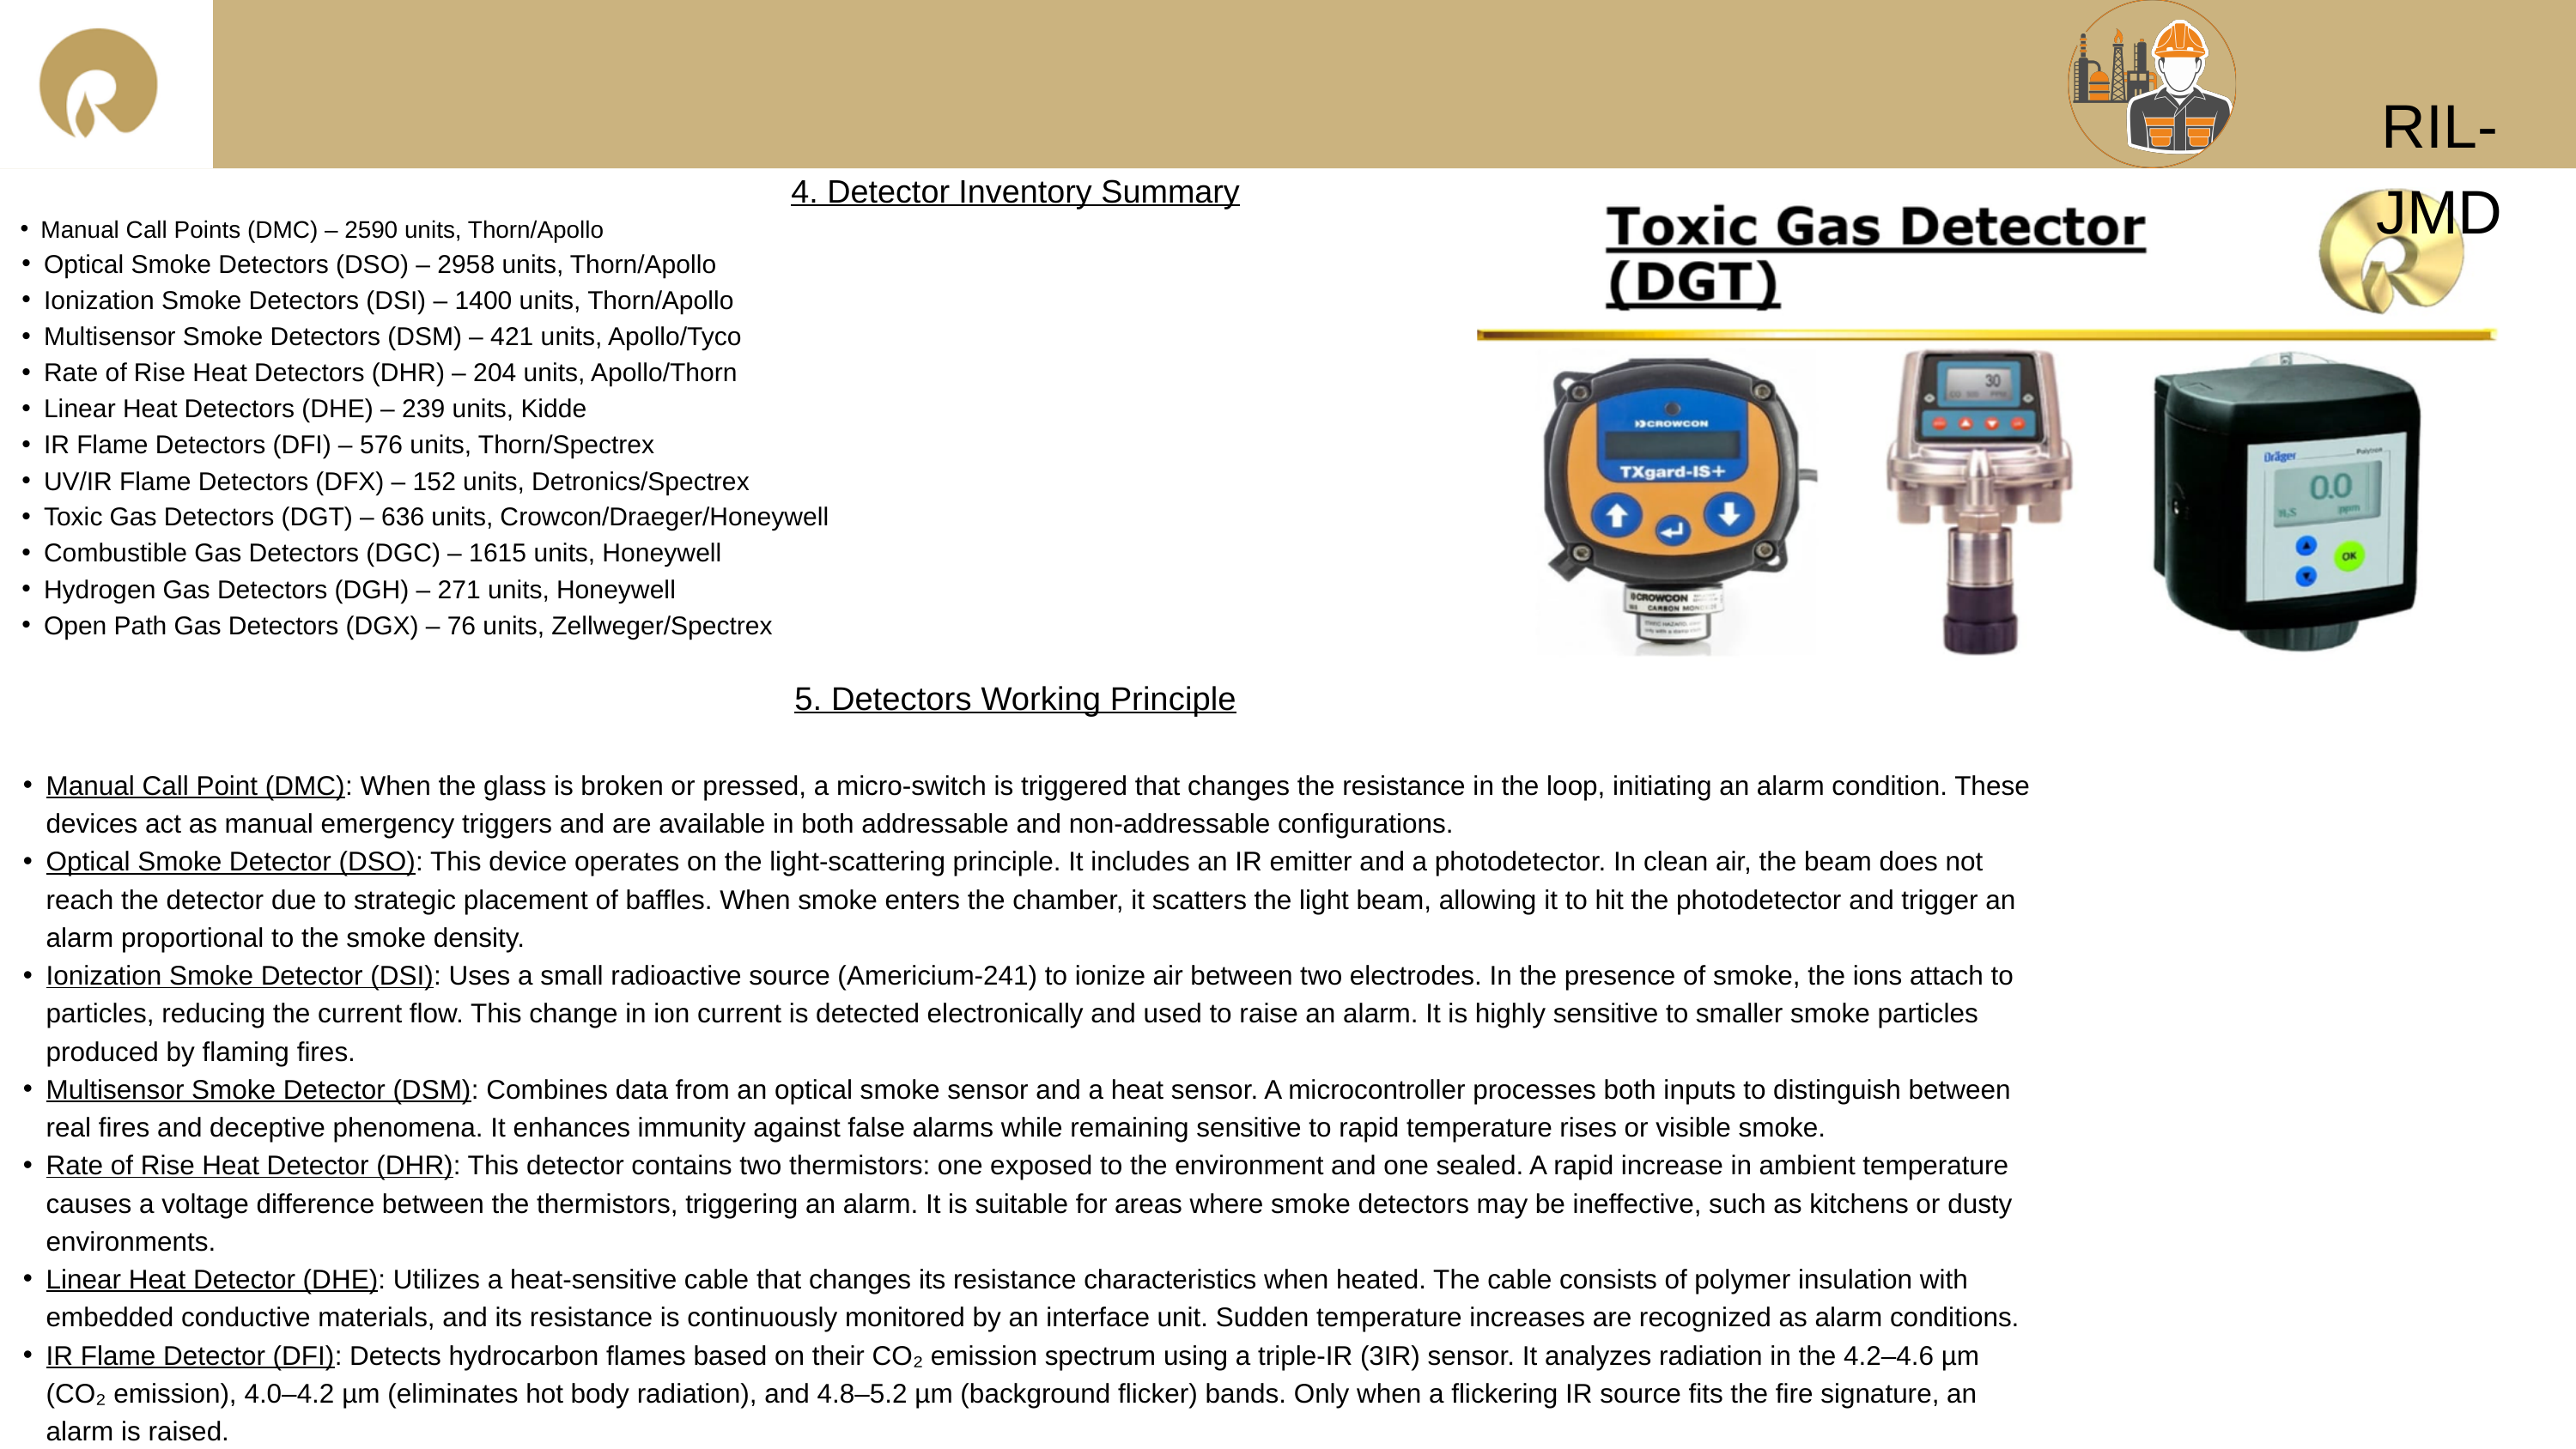

RIL-JMD
4. Detector Inventory Summary
Manual Call Points (DMC) – 2590 units, Thorn/Apollo
Optical Smoke Detectors (DSO) – 2958 units, Thorn/Apollo
Ionization Smoke Detectors (DSI) – 1400 units, Thorn/Apollo
Multisensor Smoke Detectors (DSM) – 421 units, Apollo/Tyco
Rate of Rise Heat Detectors (DHR) – 204 units, Apollo/Thorn
Linear Heat Detectors (DHE) – 239 units, Kidde
IR Flame Detectors (DFI) – 576 units, Thorn/Spectrex
UV/IR Flame Detectors (DFX) – 152 units, Detronics/Spectrex
Toxic Gas Detectors (DGT) – 636 units, Crowcon/Draeger/Honeywell
Combustible Gas Detectors (DGC) – 1615 units, Honeywell
Hydrogen Gas Detectors (DGH) – 271 units, Honeywell
Open Path Gas Detectors (DGX) – 76 units, Zellweger/Spectrex

5. Detectors Working Principle

Manual Call Point (DMC): When the glass is broken or pressed, a micro-switch is triggered that changes the resistance in the loop, initiating an alarm condition. These devices act as manual emergency triggers and are available in both addressable and non-addressable configurations.
Optical Smoke Detector (DSO): This device operates on the light-scattering principle. It includes an IR emitter and a photodetector. In clean air, the beam does not reach the detector due to strategic placement of baffles. When smoke enters the chamber, it scatters the light beam, allowing it to hit the photodetector and trigger an alarm proportional to the smoke density.
Ionization Smoke Detector (DSI): Uses a small radioactive source (Americium-241) to ionize air between two electrodes. In the presence of smoke, the ions attach to particles, reducing the current flow. This change in ion current is detected electronically and used to raise an alarm. It is highly sensitive to smaller smoke particles produced by flaming fires.
Multisensor Smoke Detector (DSM): Combines data from an optical smoke sensor and a heat sensor. A microcontroller processes both inputs to distinguish between real fires and deceptive phenomena. It enhances immunity against false alarms while remaining sensitive to rapid temperature rises or visible smoke.
Rate of Rise Heat Detector (DHR): This detector contains two thermistors: one exposed to the environment and one sealed. A rapid increase in ambient temperature causes a voltage difference between the thermistors, triggering an alarm. It is suitable for areas where smoke detectors may be ineffective, such as kitchens or dusty environments.
Linear Heat Detector (DHE): Utilizes a heat-sensitive cable that changes its resistance characteristics when heated. The cable consists of polymer insulation with embedded conductive materials, and its resistance is continuously monitored by an interface unit. Sudden temperature increases are recognized as alarm conditions.
IR Flame Detector (DFI): Detects hydrocarbon flames based on their CO₂ emission spectrum using a triple-IR (3IR) sensor. It analyzes radiation in the 4.2–4.6 µm (CO₂ emission), 4.0–4.2 µm (eliminates hot body radiation), and 4.8–5.2 µm (background flicker) bands. Only when a flickering IR source fits the fire signature, an alarm is raised.